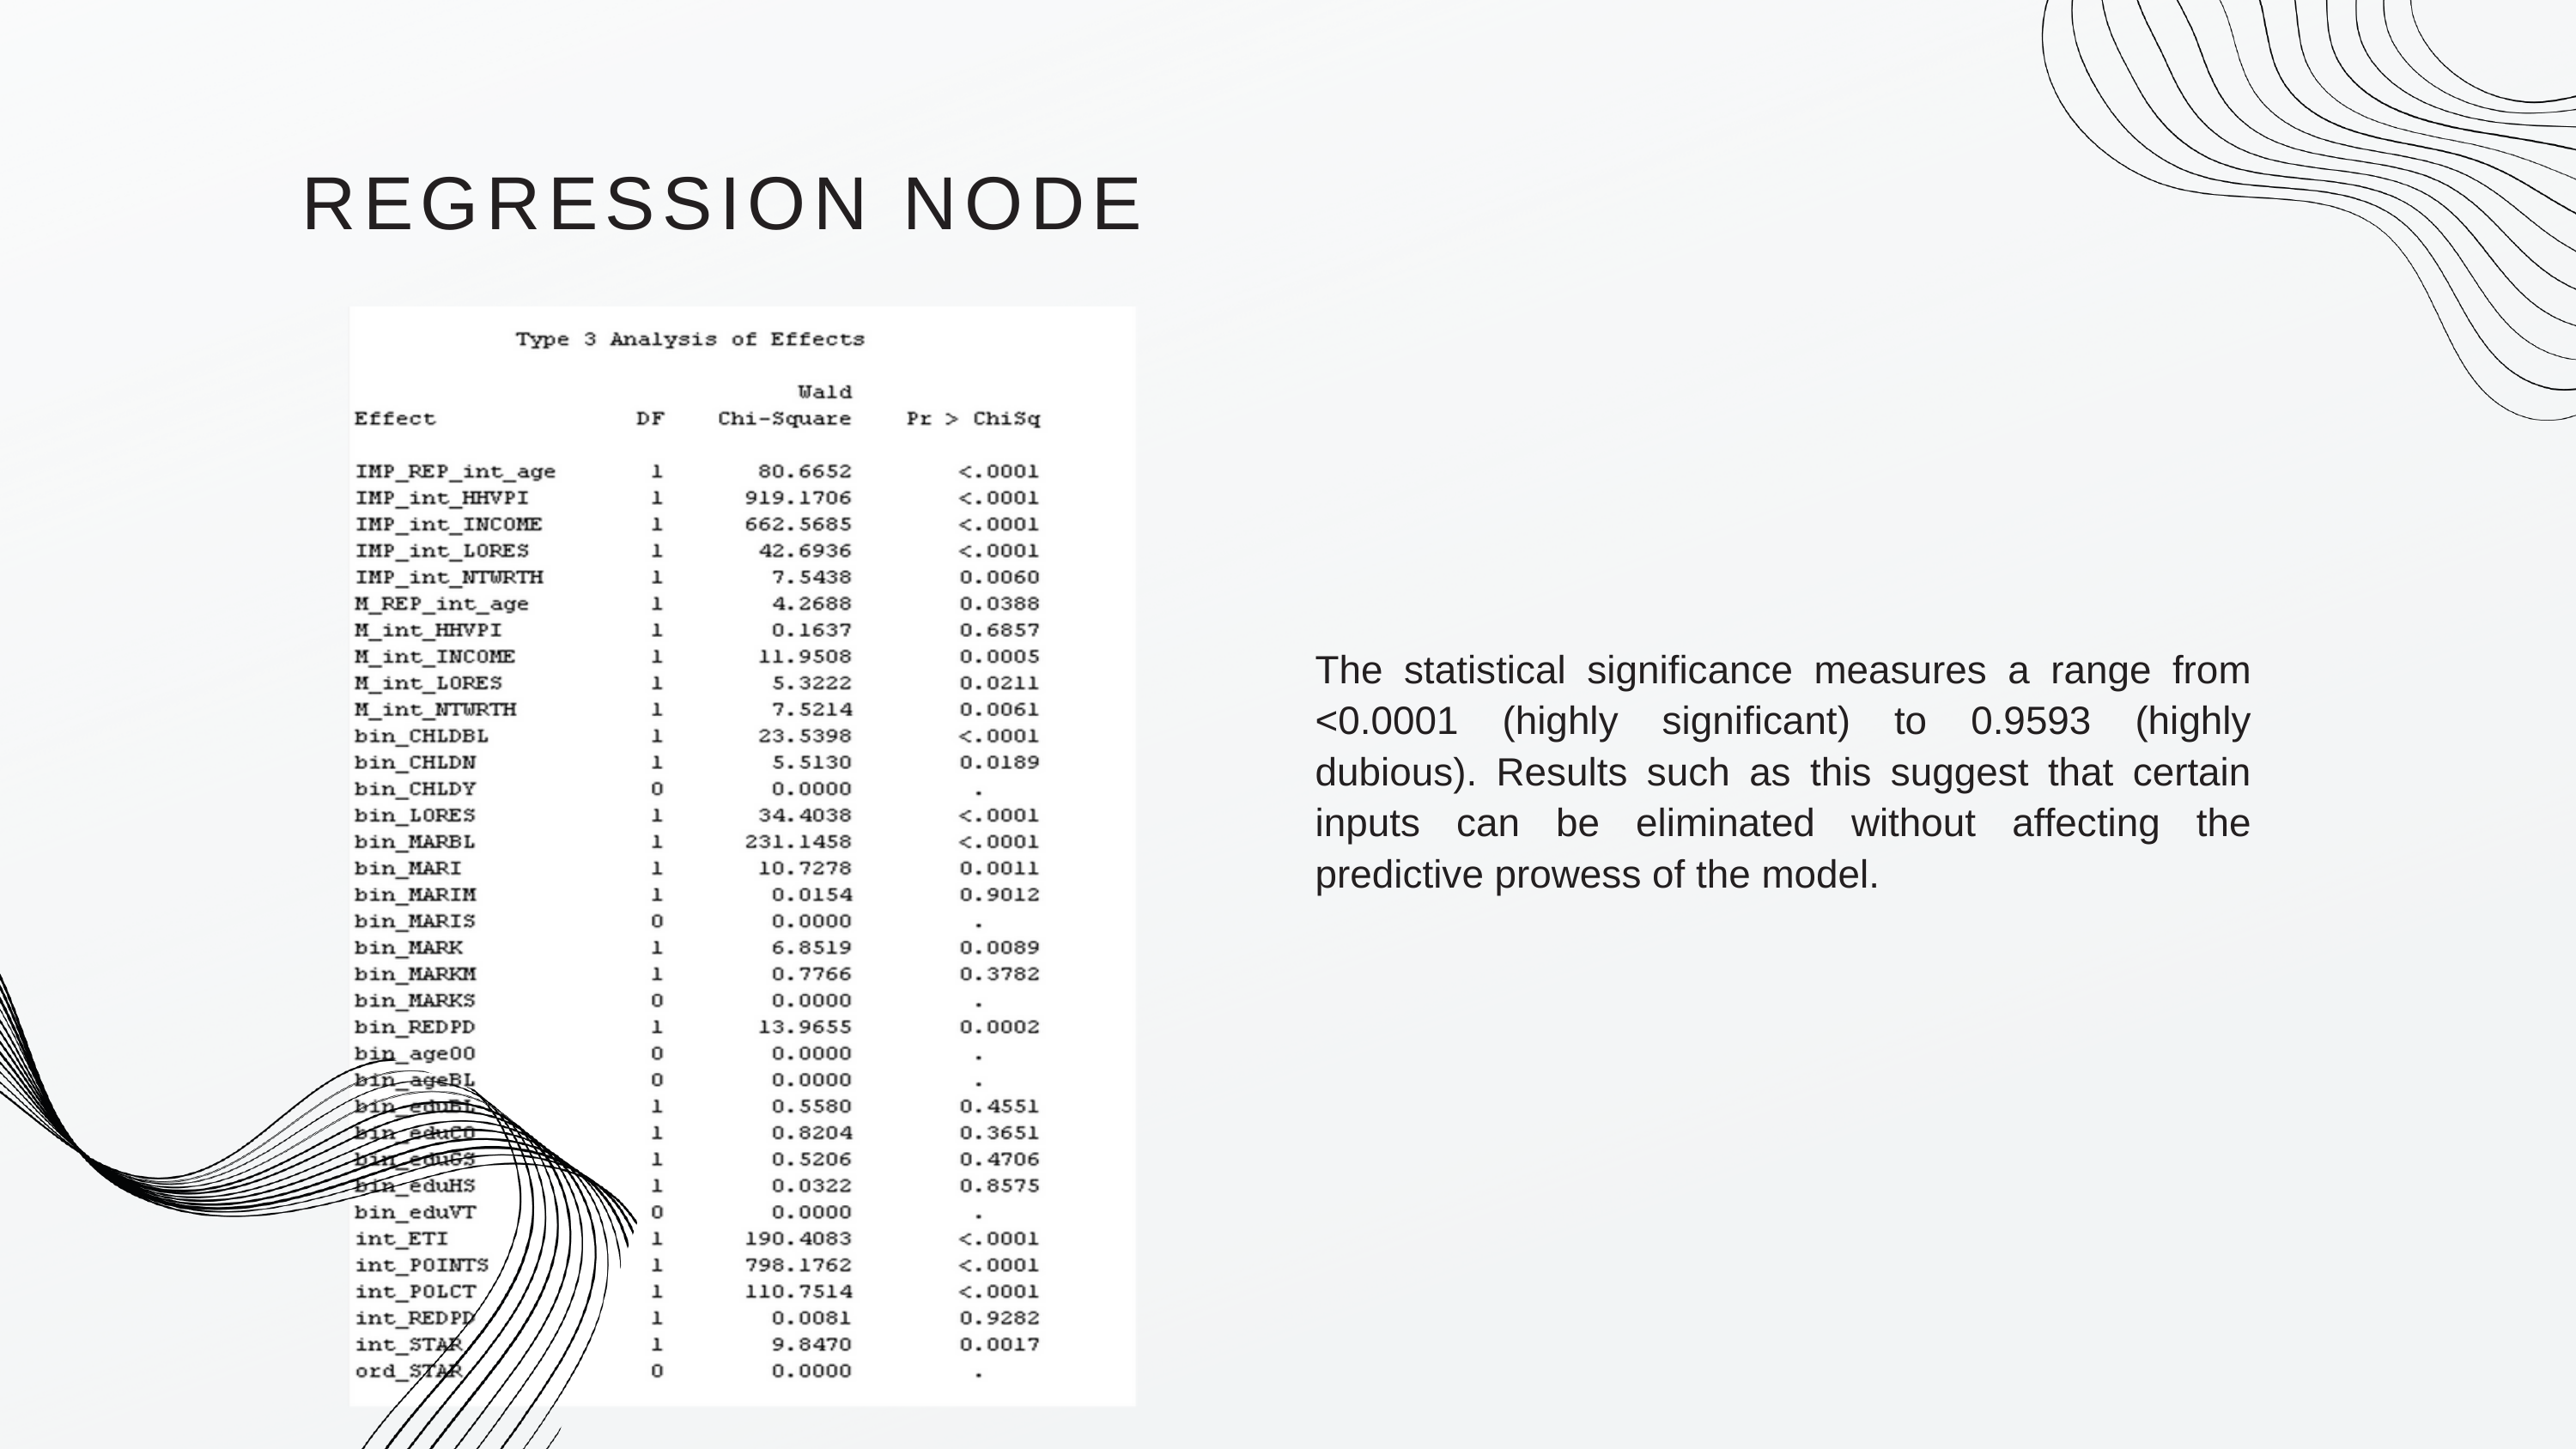

REGRESSION NODE

The statistical significance measures a range from <0.0001 (highly significant) to 0.9593 (highly dubious). Results such as this suggest that certain inputs can be eliminated without affecting the predictive prowess of the model.